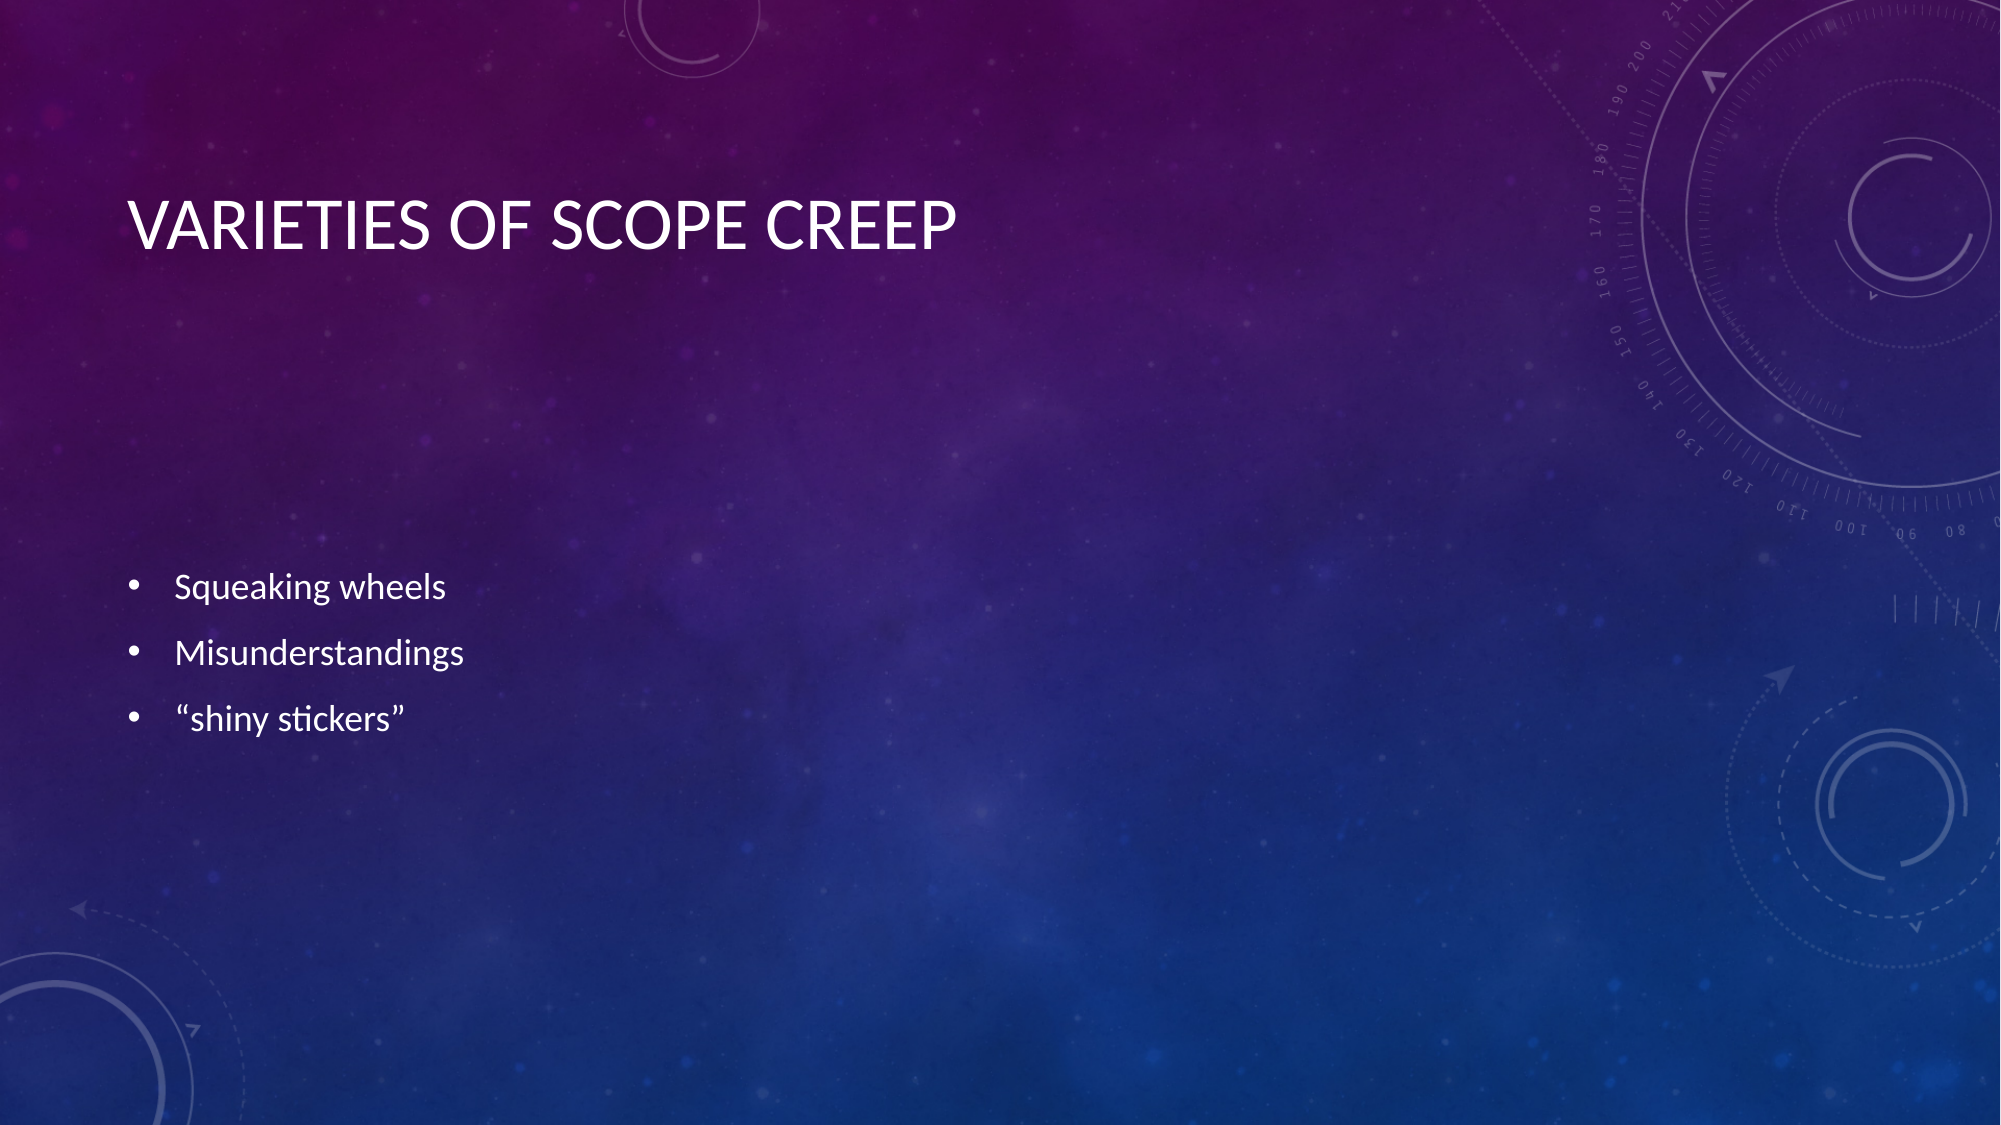

# Varieties of scope creep
Squeaking wheels
Misunderstandings
“shiny stickers”